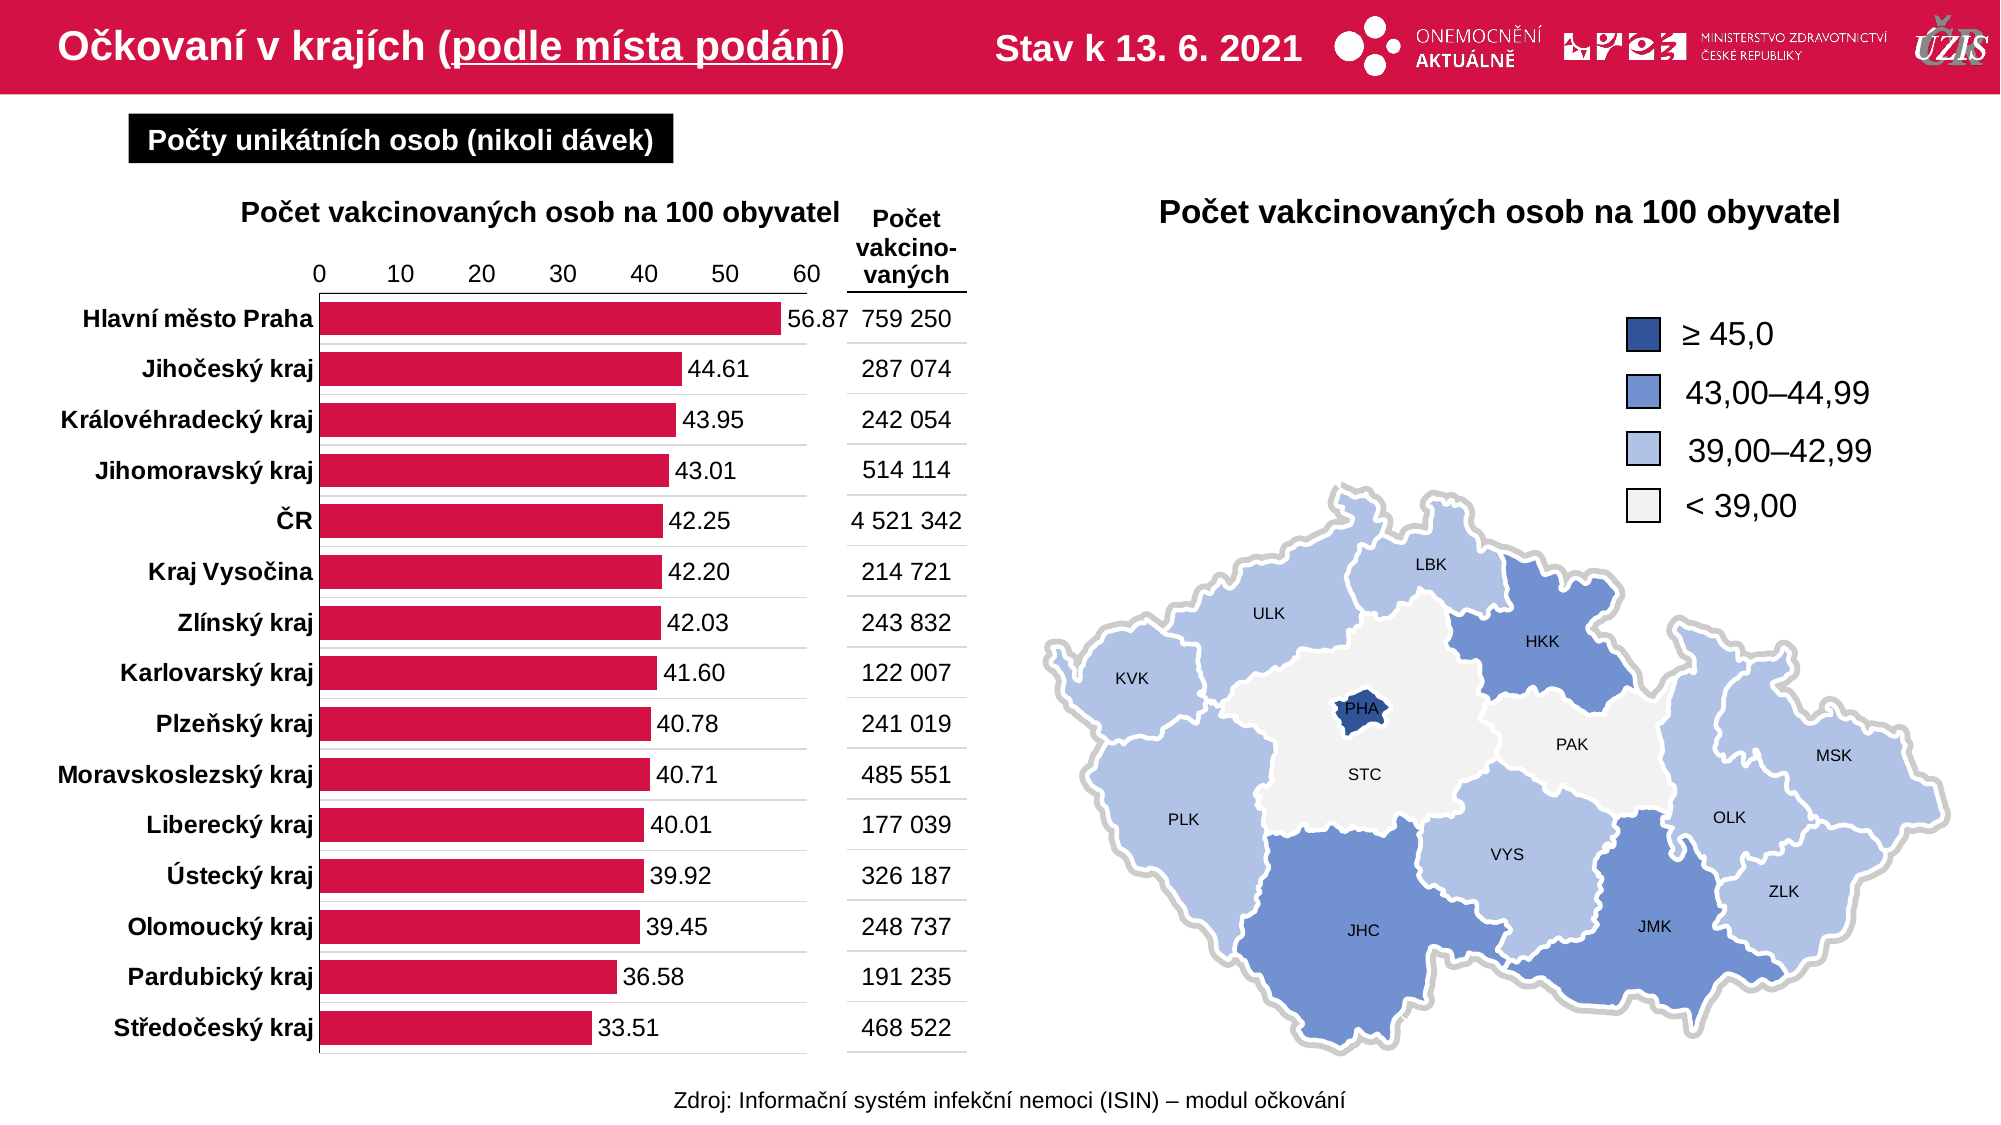

# Očkovaní v krajích (podle místa podání)
Stav k 13. 6. 2021
Počty unikátních osob (nikoli dávek)
Počet vakcinovaných osob na 100 obyvatel
Počet vakcinovaných osob na 100 obyvatel
| Počet vakcino-vaných |
| --- |
| 759 250 |
| 287 074 |
| 242 054 |
| 514 114 |
| 4 521 342 |
| 214 721 |
| 243 832 |
| 122 007 |
| 241 019 |
| 485 551 |
| 177 039 |
| 326 187 |
| 248 737 |
| 191 235 |
| 468 522 |

### Chart

| Category | počet na 1000 |
|---|---|
| Hlavní město Praha | 56.8690809 |
| Jihočeský kraj | 44.60780886 |
| Královéhradecký kraj | 43.94565752 |
| Jihomoravský kraj | 43.0103227 |
| ČR | 42.2485163 |
| Kraj Vysočina | 42.1971418 |
| Zlínský kraj | 42.03137632 |
| Karlovarský kraj | 41.59646246 |
| Plzeňský kraj | 40.7787277 |
| Moravskoslezský kraj | 40.70566399 |
| Liberecký kraj | 40.01098365 |
| Ústecký kraj | 39.92477393 |
| Olomoucký kraj | 39.44937687 |
| Pardubický kraj | 36.57507995 |
| Středočeský kraj | 33.51380582 |
≥ 45,0

43,00–44,99

39,00–42,99

< 39,00

LBK

ULK

HKK

KVK

PHA

PAK
MSK

STC
OLK

PLK

VYS
ZLK
JMK
JHC
Zdroj: Informační systém infekční nemoci (ISIN) – modul očkování